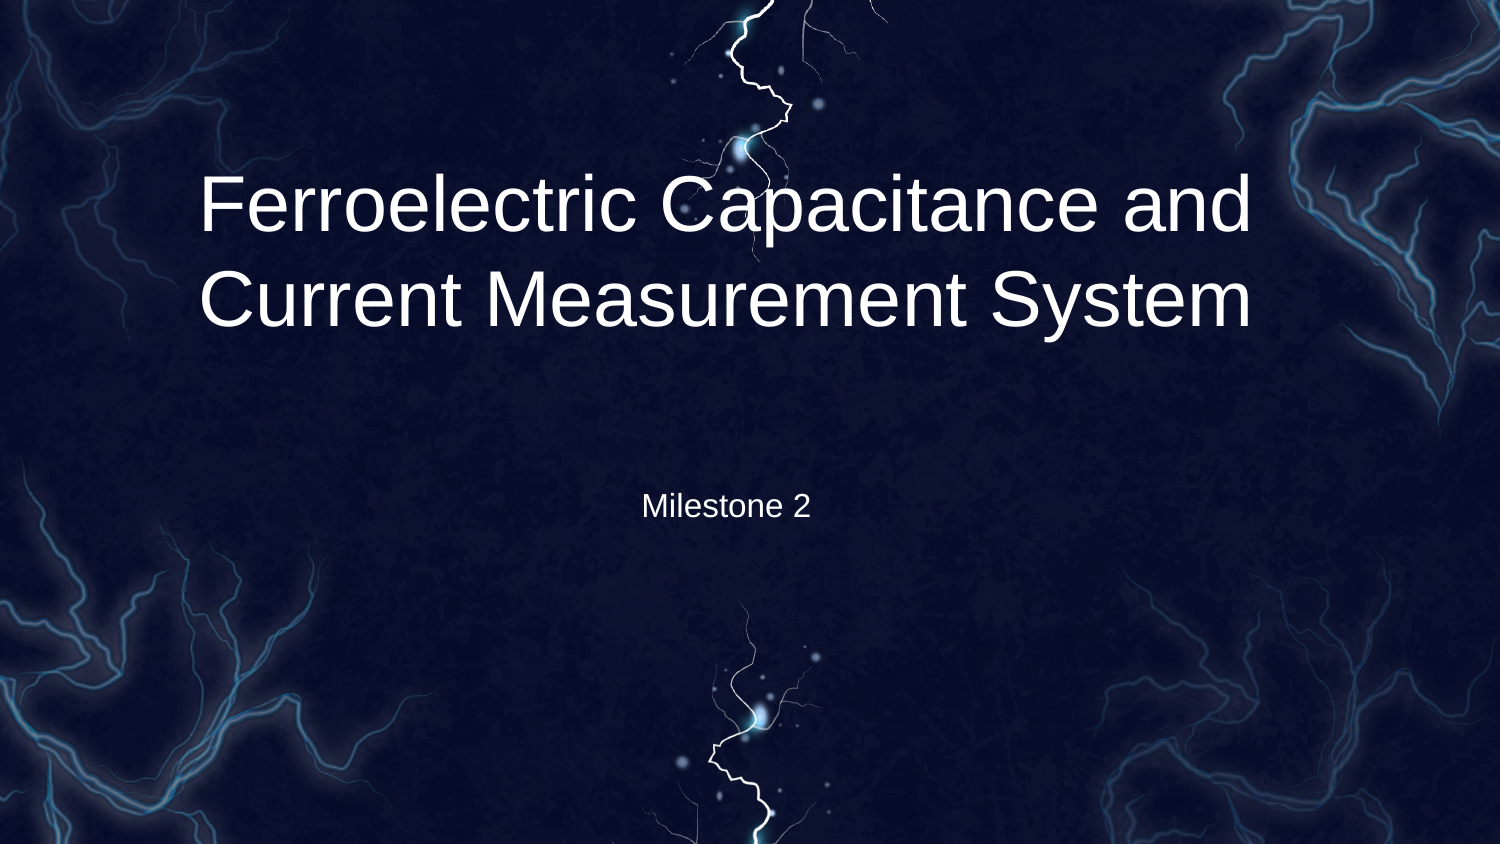

# Ferroelectric Capacitance and Current Measurement System

Milestone 2